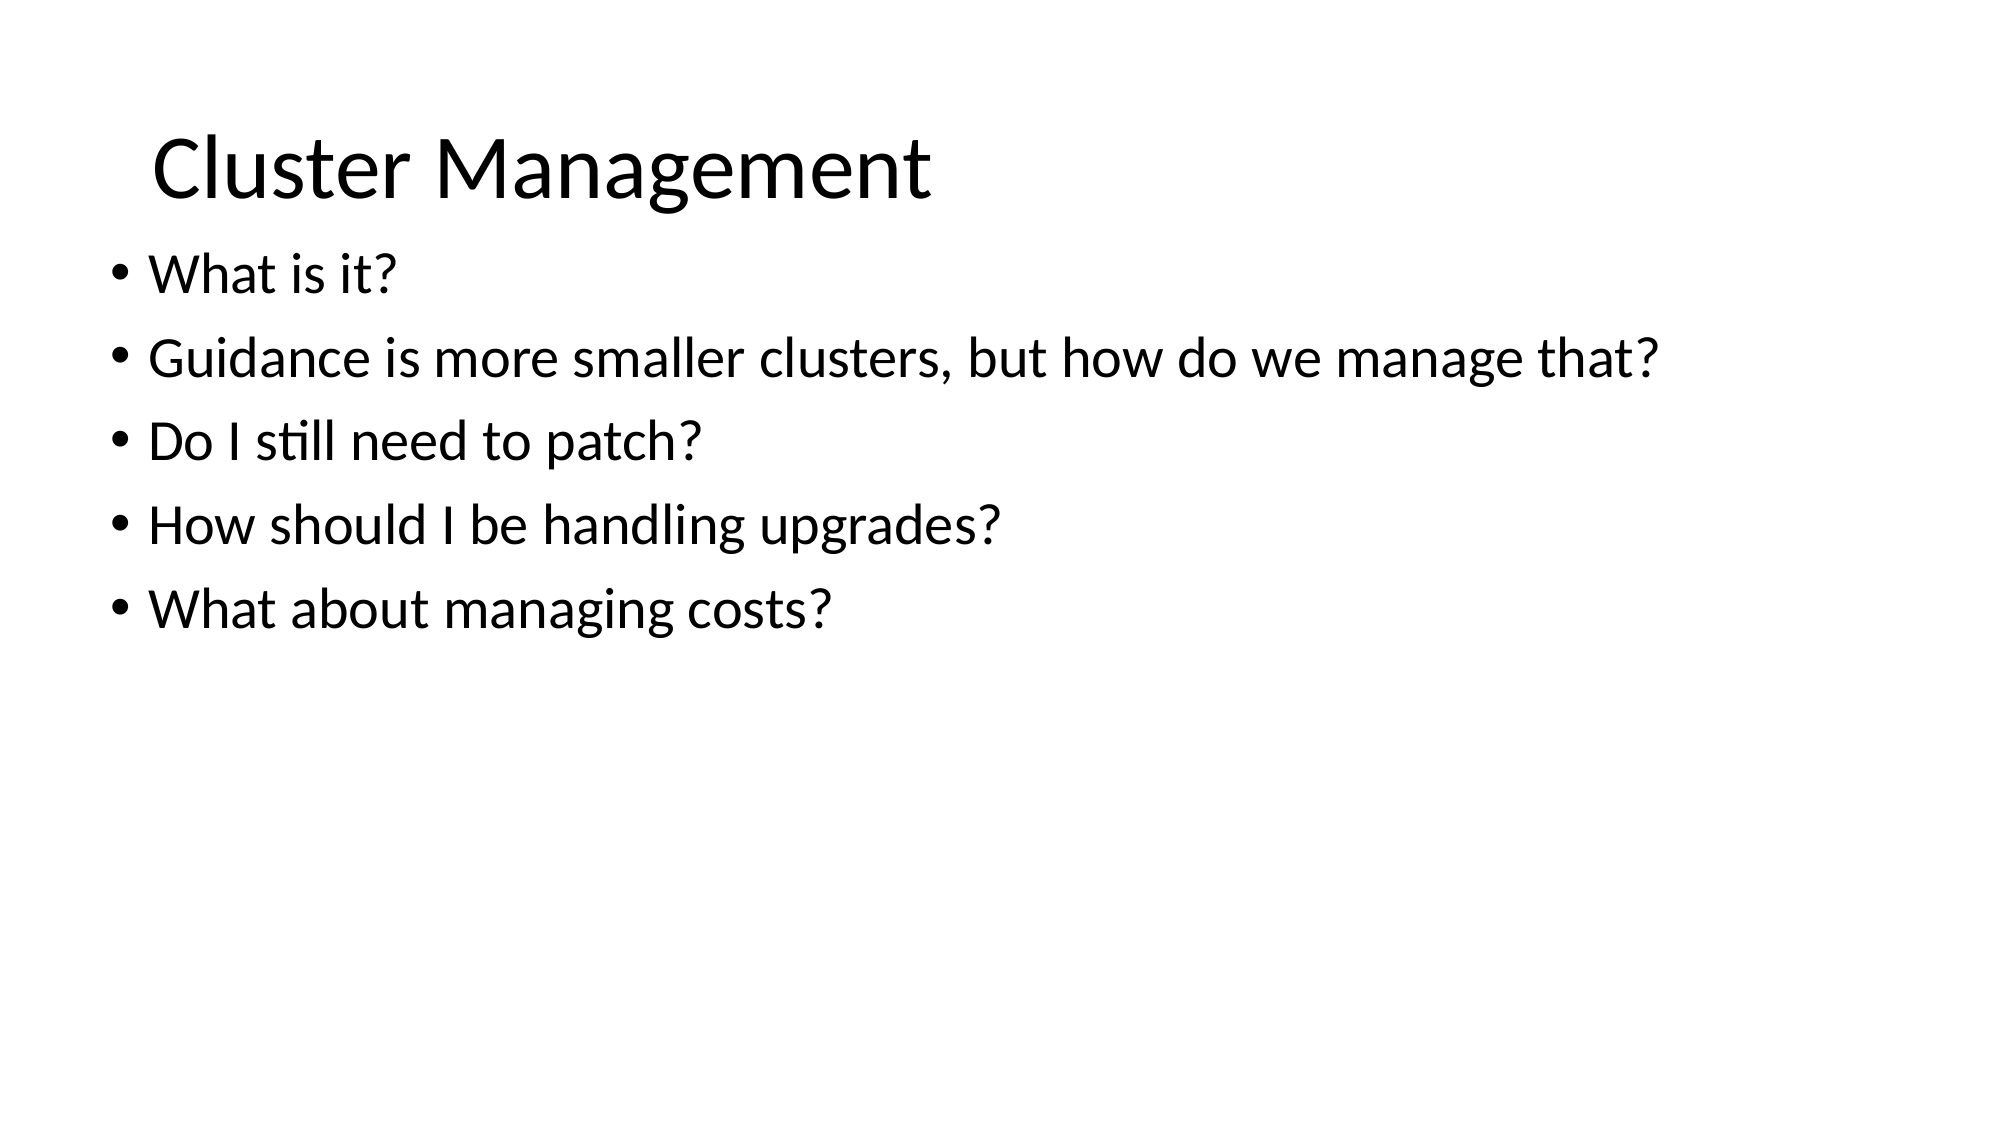

# Cluster Management
What is it?
Guidance is more smaller clusters, but how do we manage that?
Do I still need to patch?
How should I be handling upgrades?
What about managing costs?